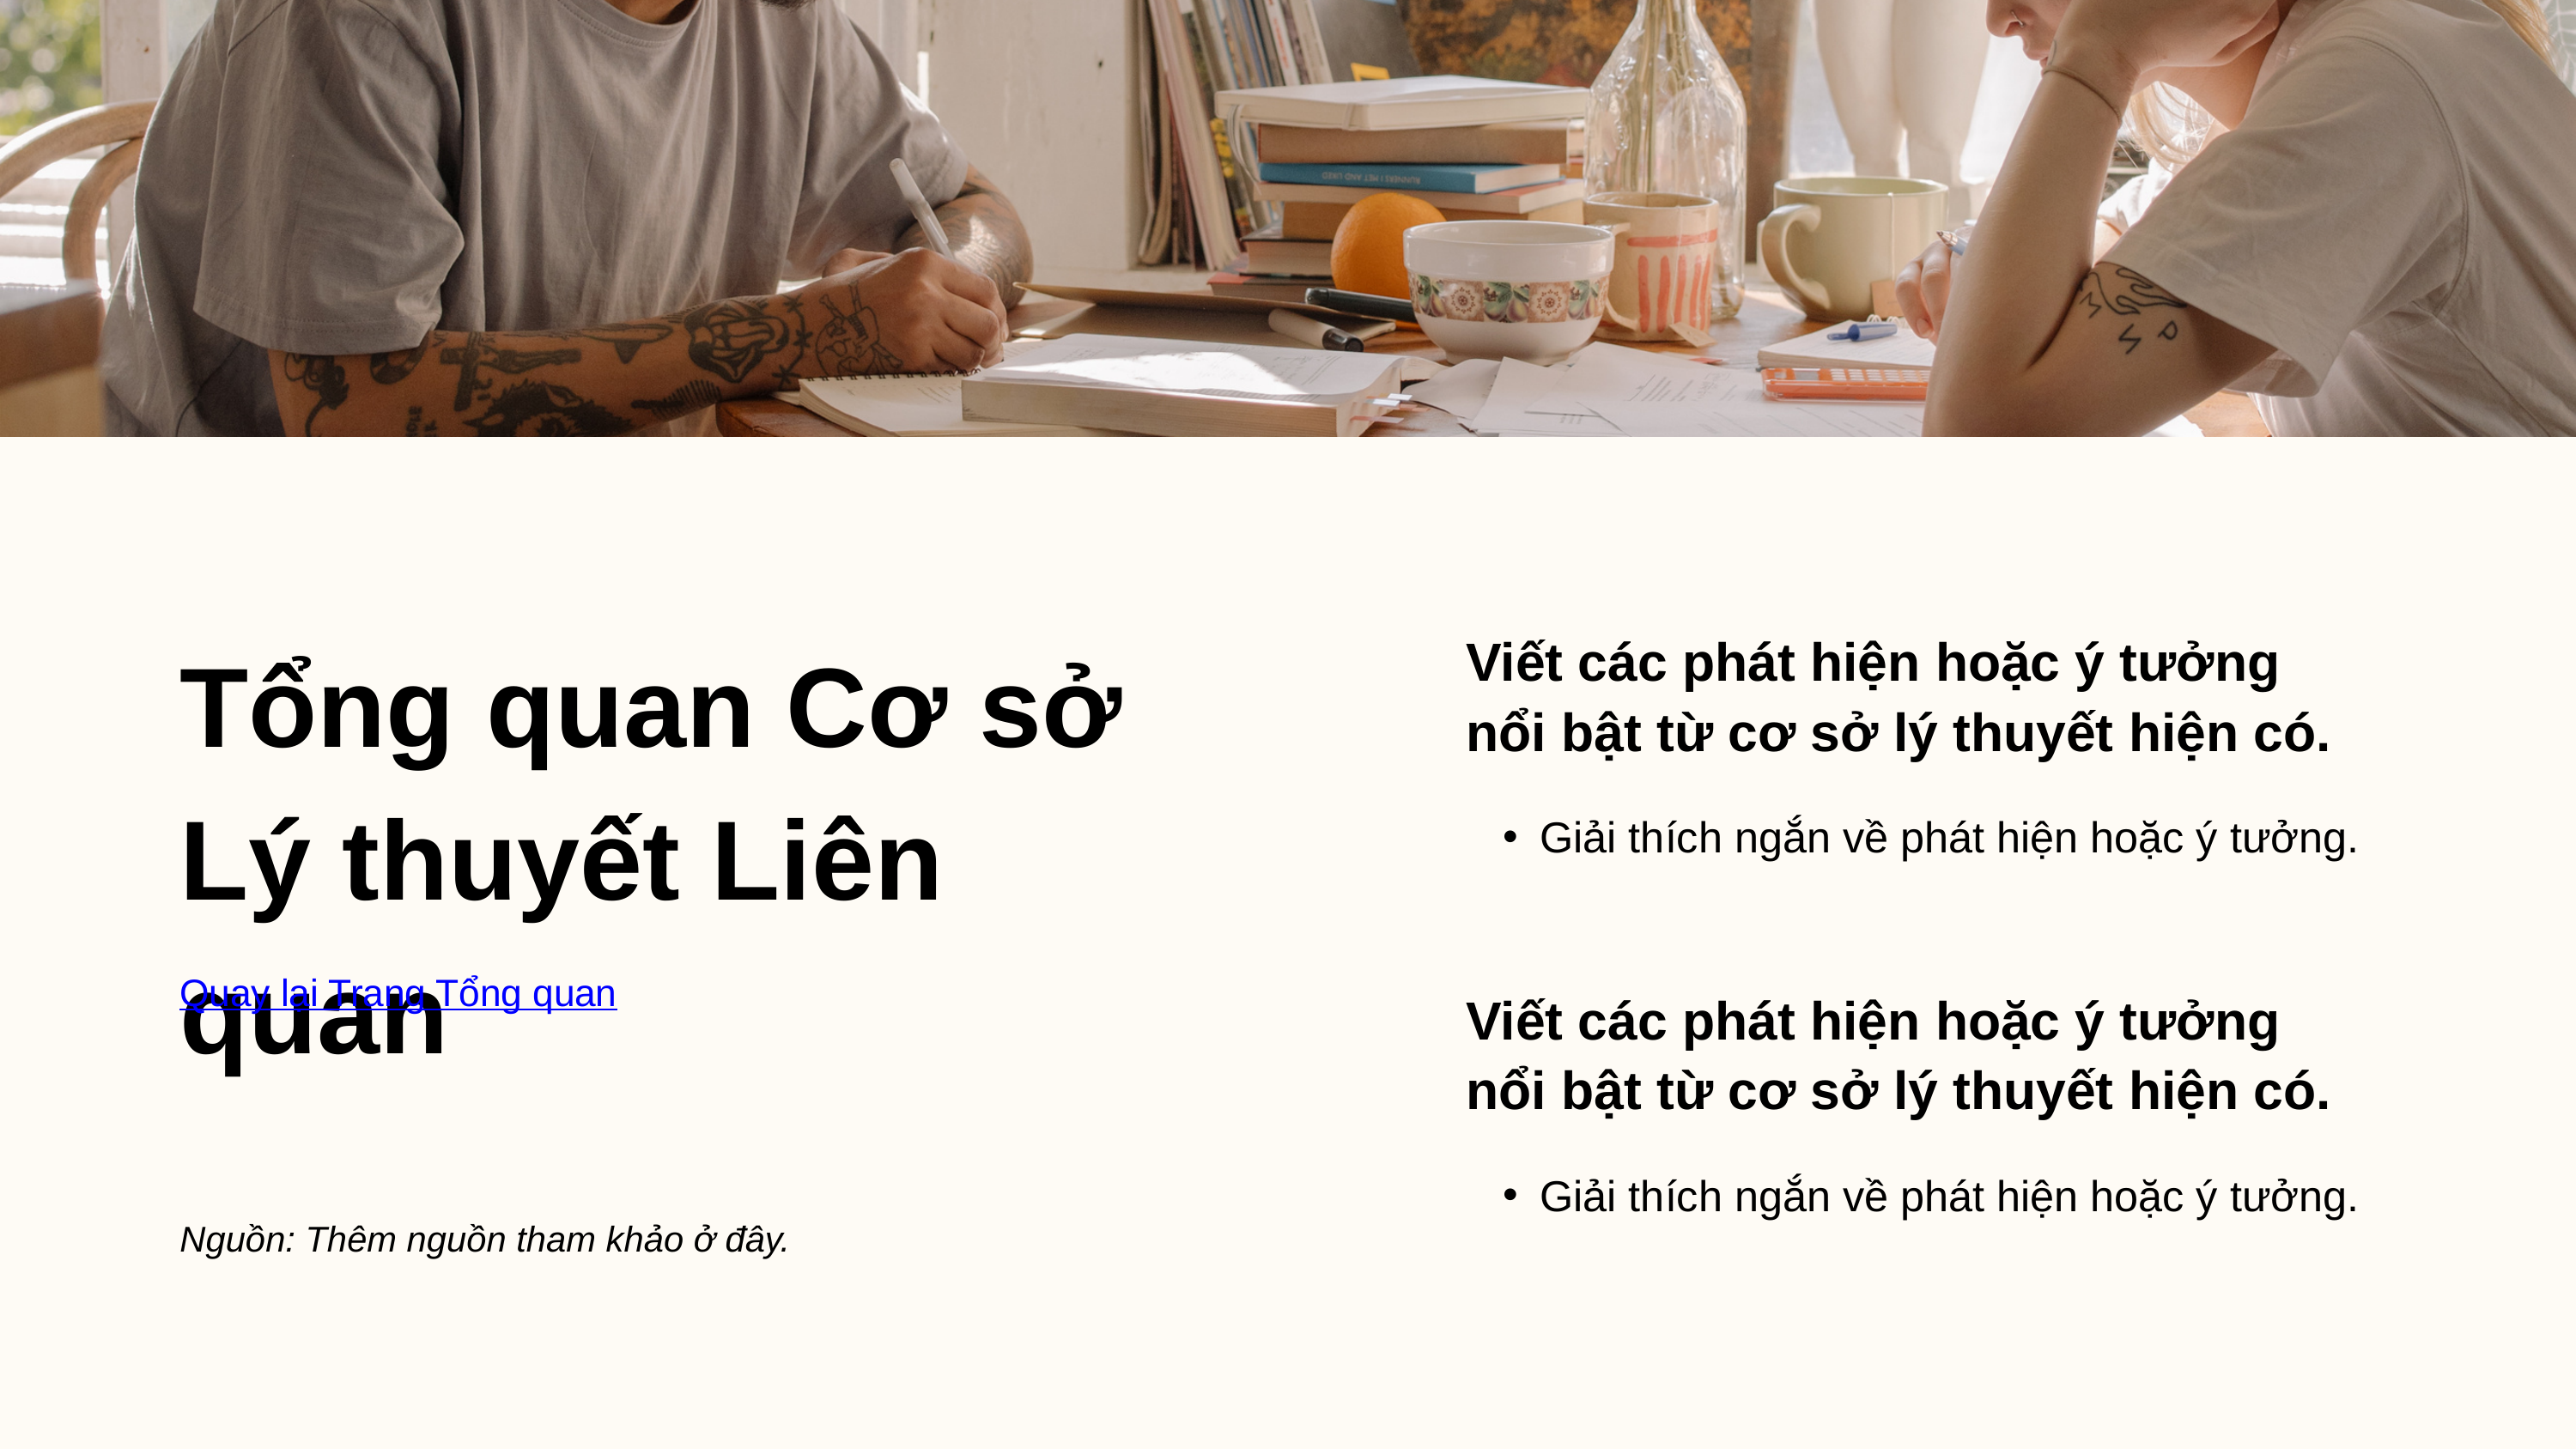

Tổng quan Cơ sở
Lý thuyết Liên quan
Quay lại Trang Tổng quan
Viết các phát hiện hoặc ý tưởng
nổi bật từ cơ sở lý thuyết hiện có.
Giải thích ngắn về phát hiện hoặc ý tưởng.
Viết các phát hiện hoặc ý tưởng
nổi bật từ cơ sở lý thuyết hiện có.
Giải thích ngắn về phát hiện hoặc ý tưởng.
Nguồn: Thêm nguồn tham khảo ở đây.